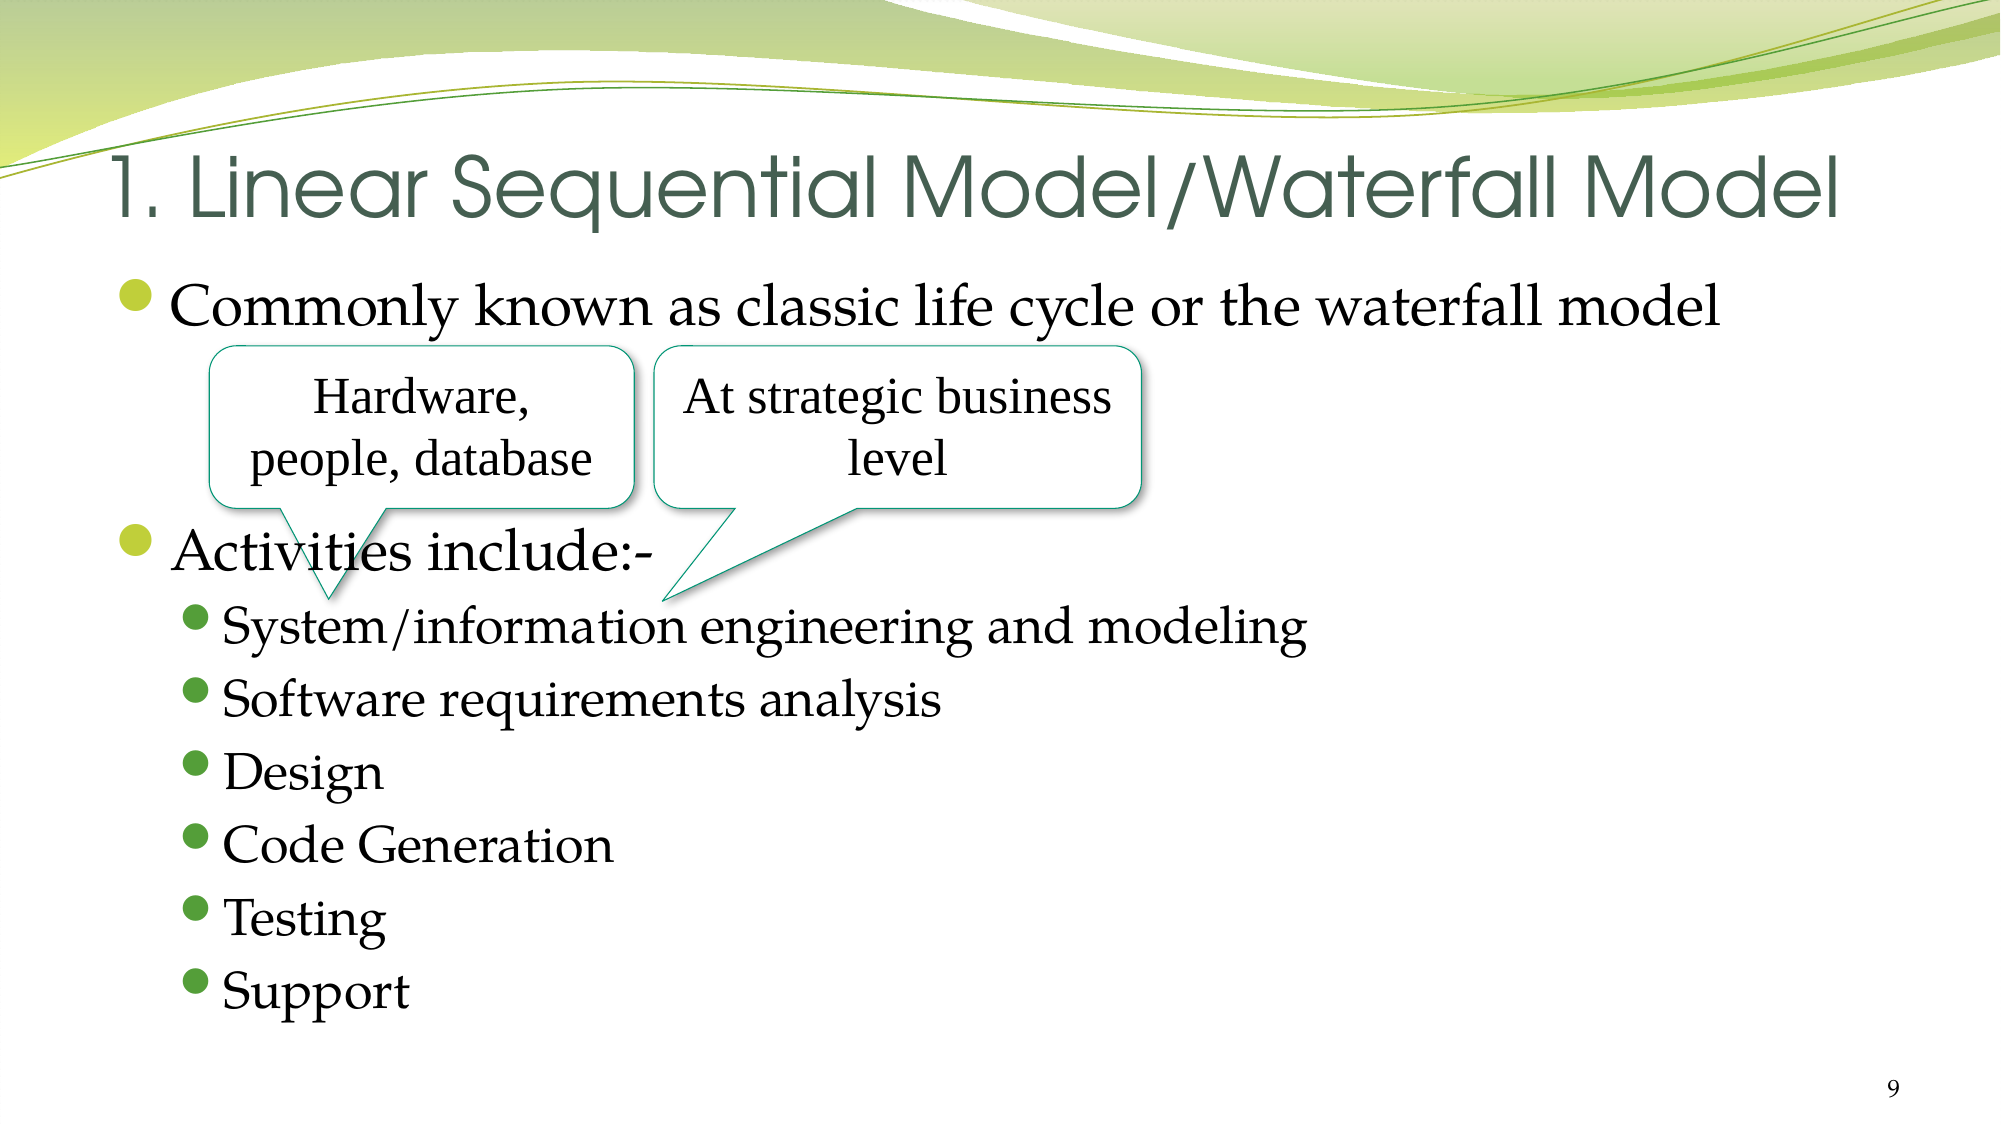

# 1. Linear Sequential Model/Waterfall Model
Commonly known as classic life cycle or the waterfall model

Activities include:-
System/information engineering and modeling
Software requirements analysis
Design
Code Generation
Testing
Support
Hardware, people, database
At strategic business level
9